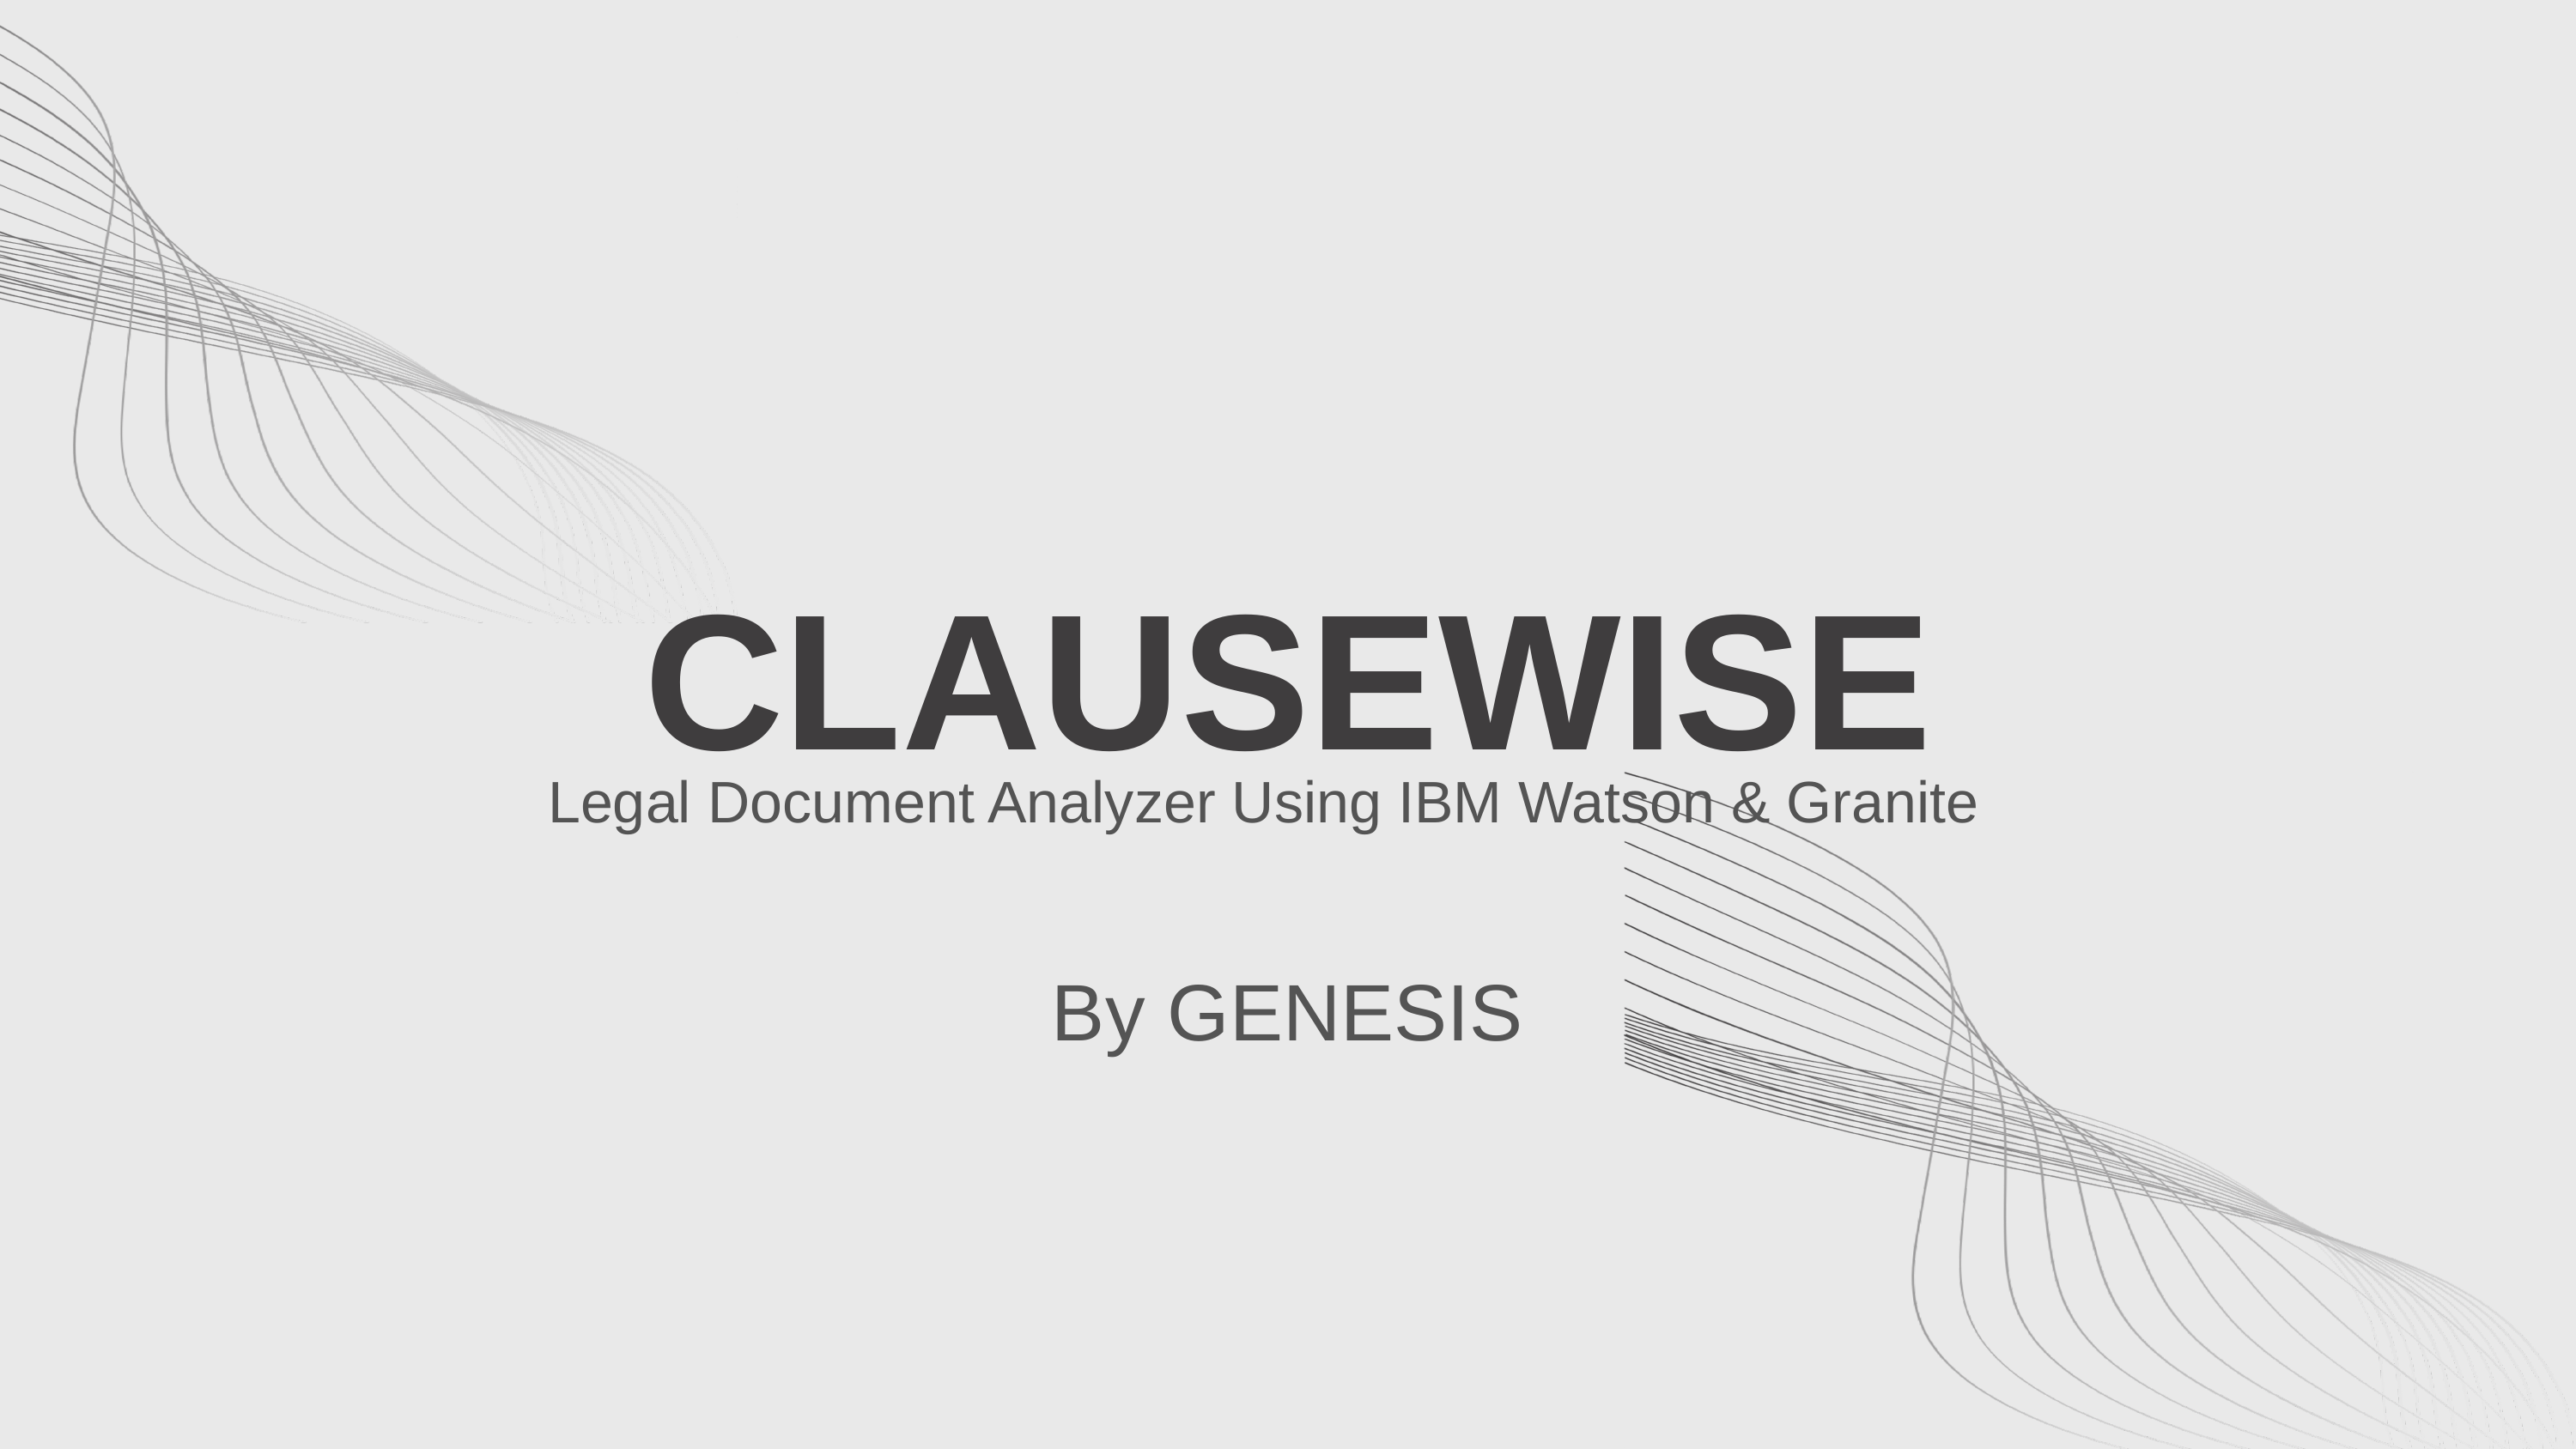

9
CLAUSEWISE

Legal Document Analyzer Using IBM Watson & Granite
By GENESIS